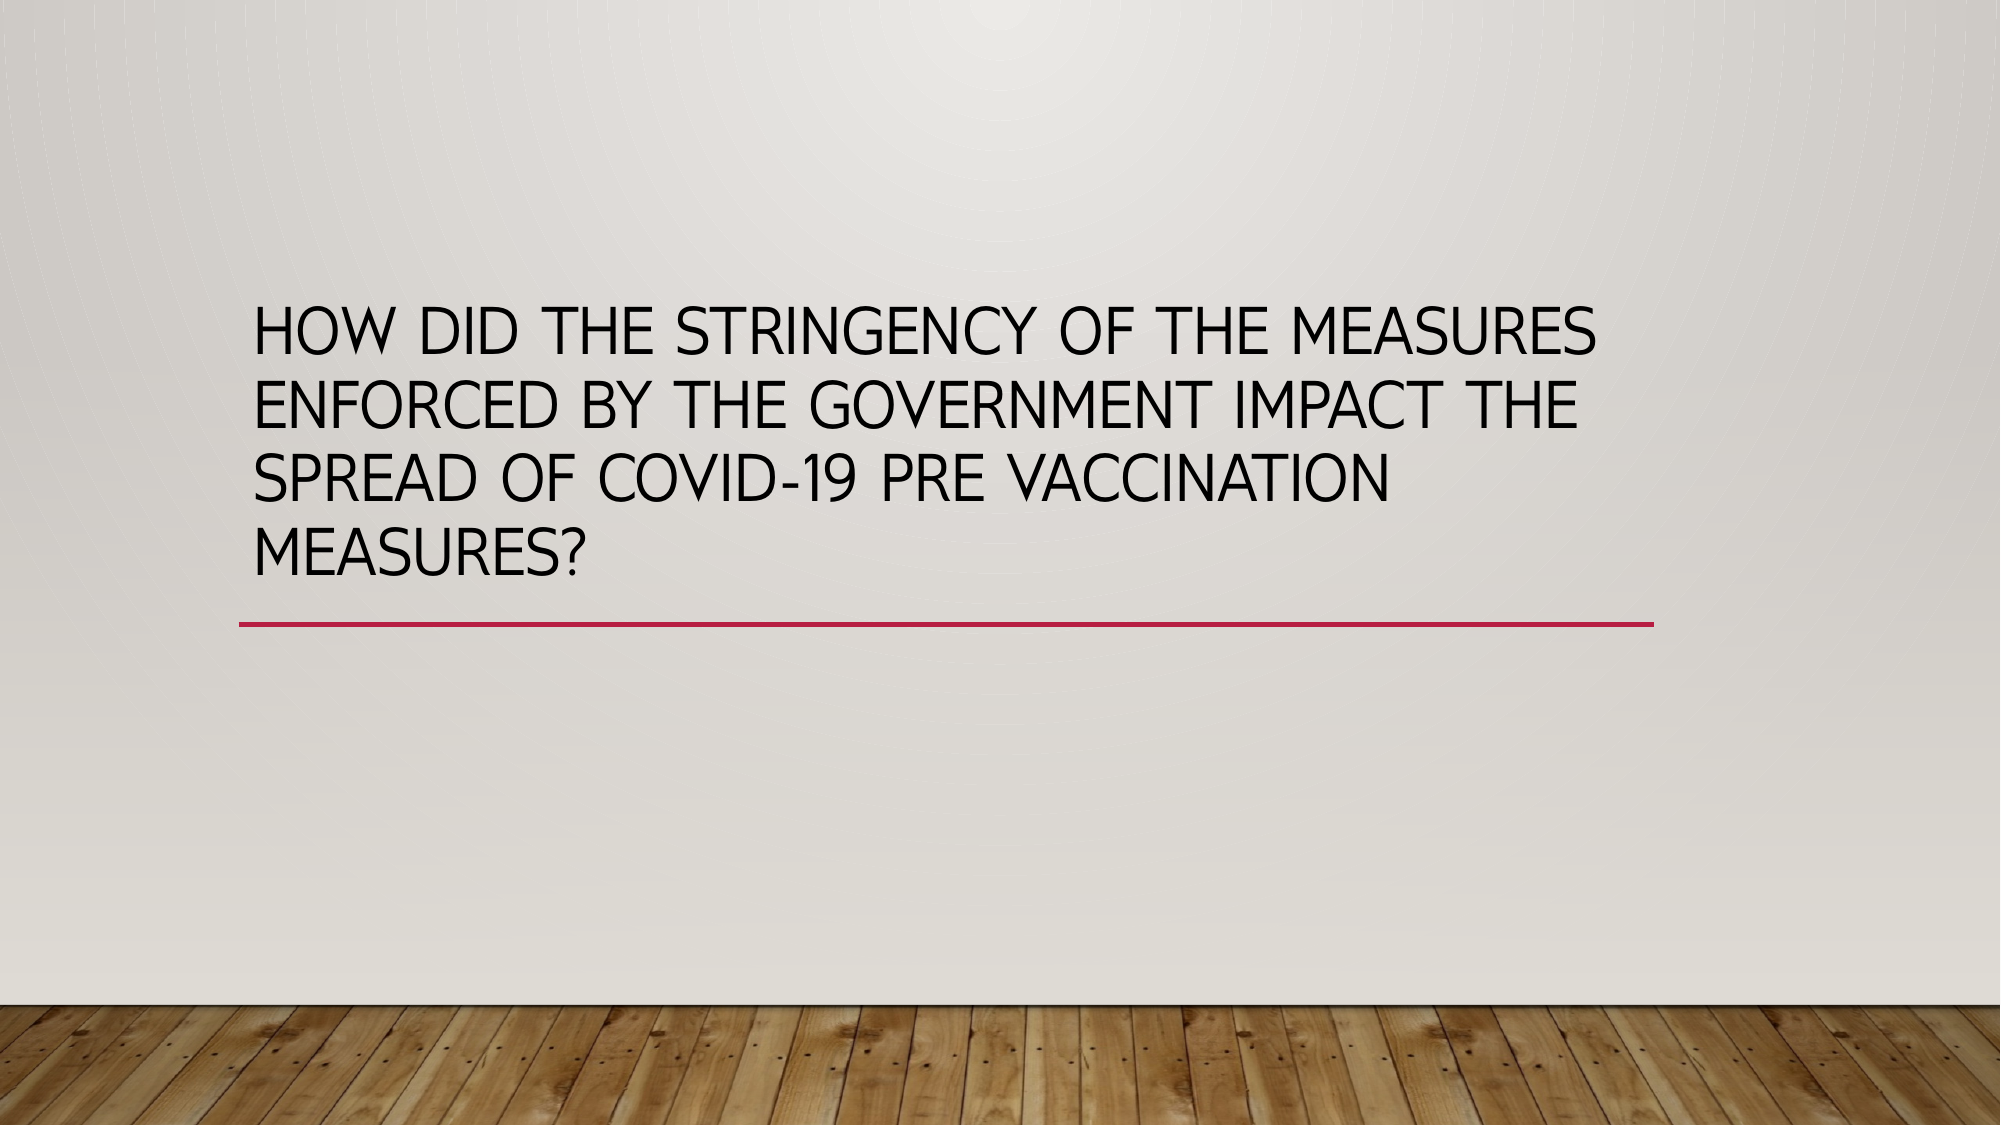

# HOW DID THE STRINGENCY OF THE MEASURES ENFORCED BY THE GOVERNMENT IMPACT THE SPREAD OF COVID-19 PRE VACCINATION MEASURES?